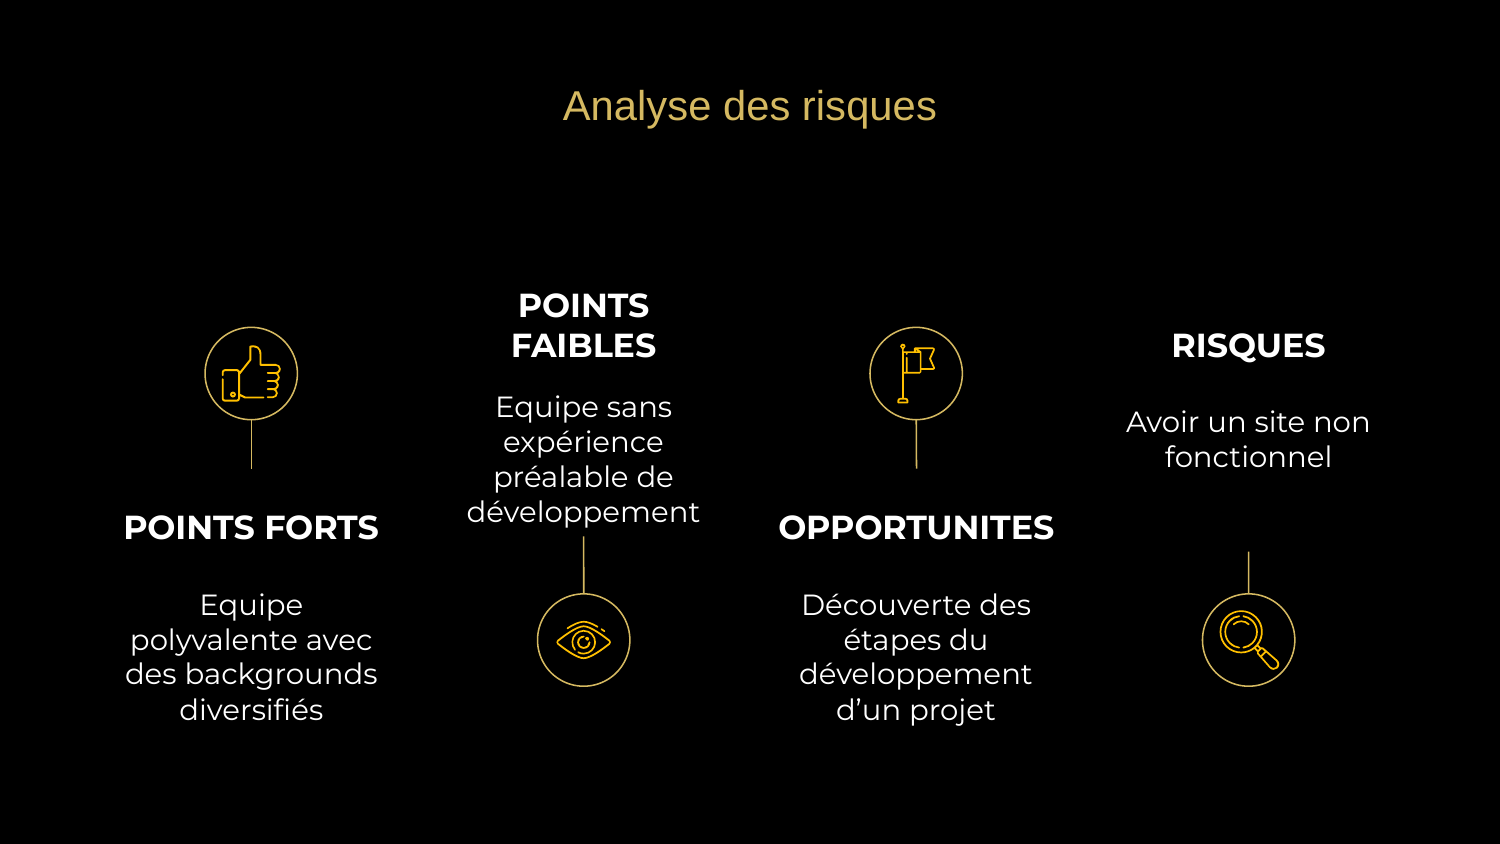

# Analyse des risques
POINTS FAIBLES
RISQUES

Equipe sans expérience préalable de développement
Avoir un site non fonctionnel
POINTS FORTS
OPPORTUNITES
Equipe polyvalente avec des backgrounds diversifiés
Découverte des étapes du développement d’un projet